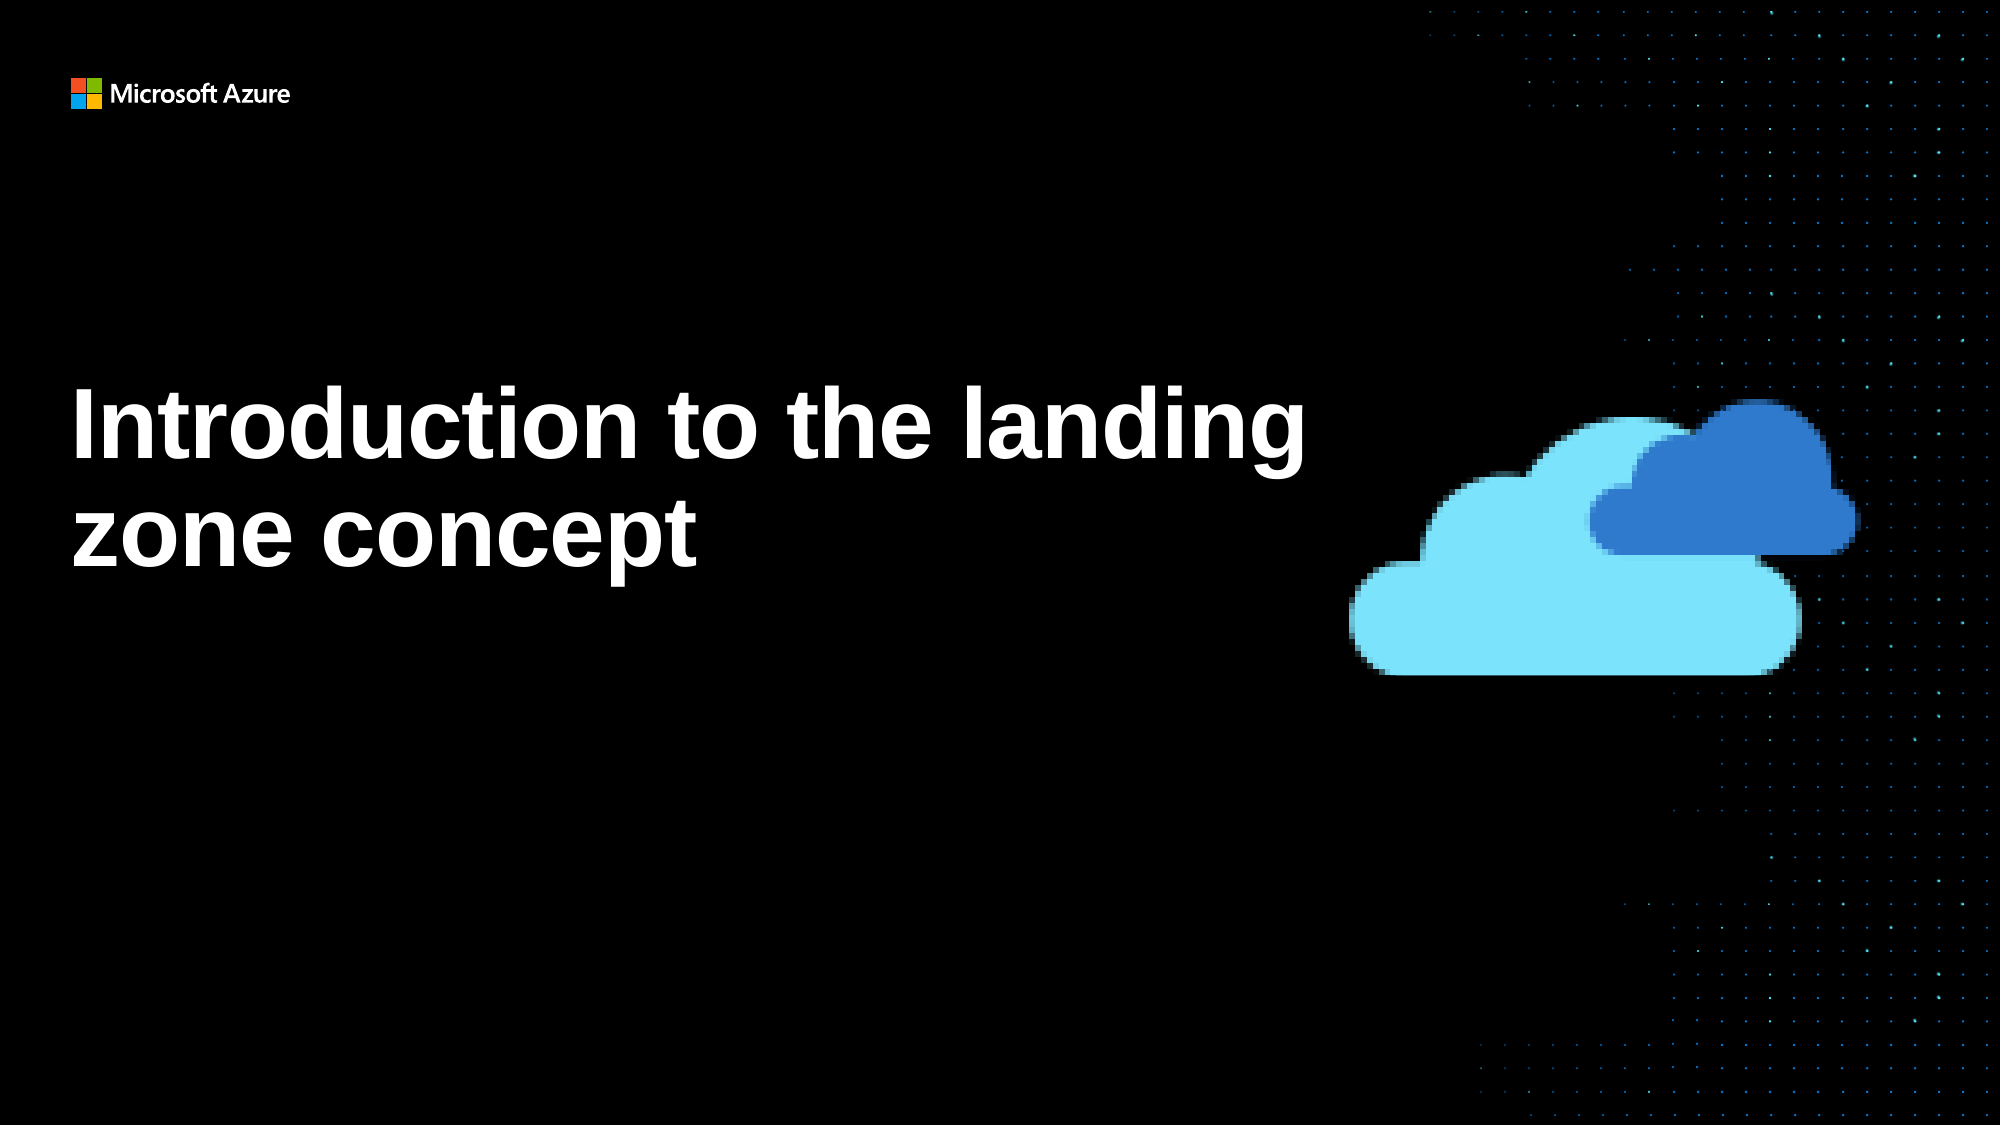

# Introduction to the landing zone concept